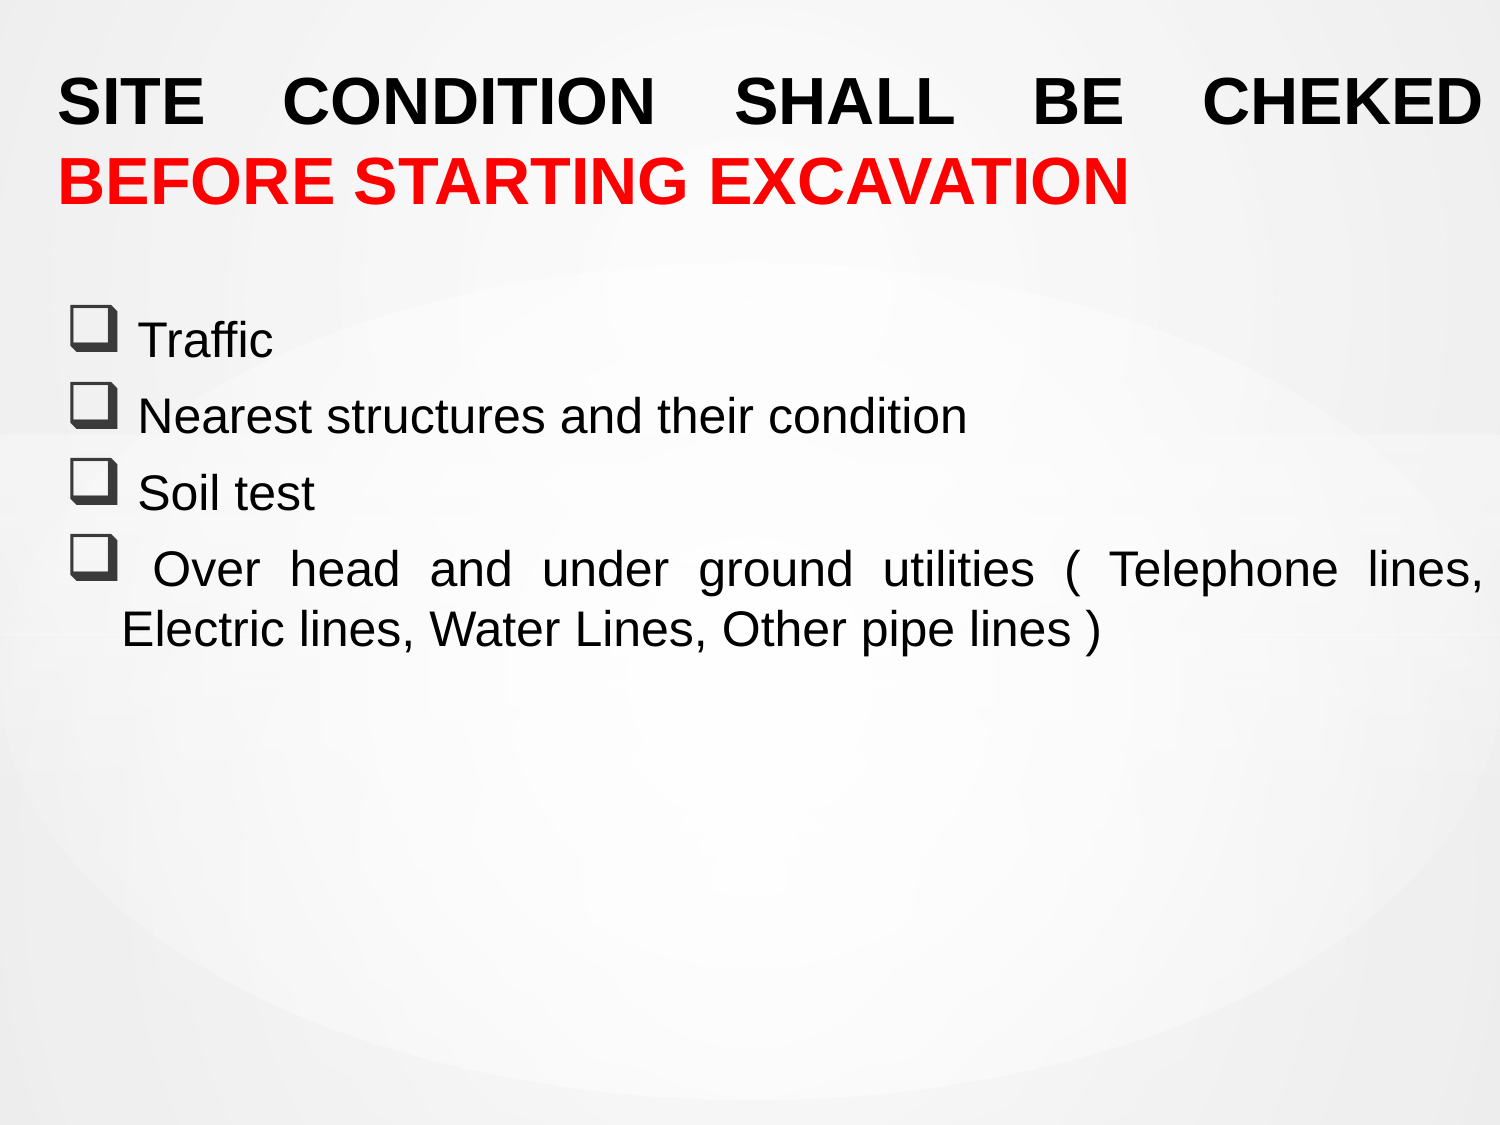

# SITE CONDITION SHALL BE CHEKED BEFORE STARTING EXCAVATION
 Traffic
 Nearest structures and their condition
 Soil test
 Over head and under ground utilities ( Telephone lines, Electric lines, Water Lines, Other pipe lines )